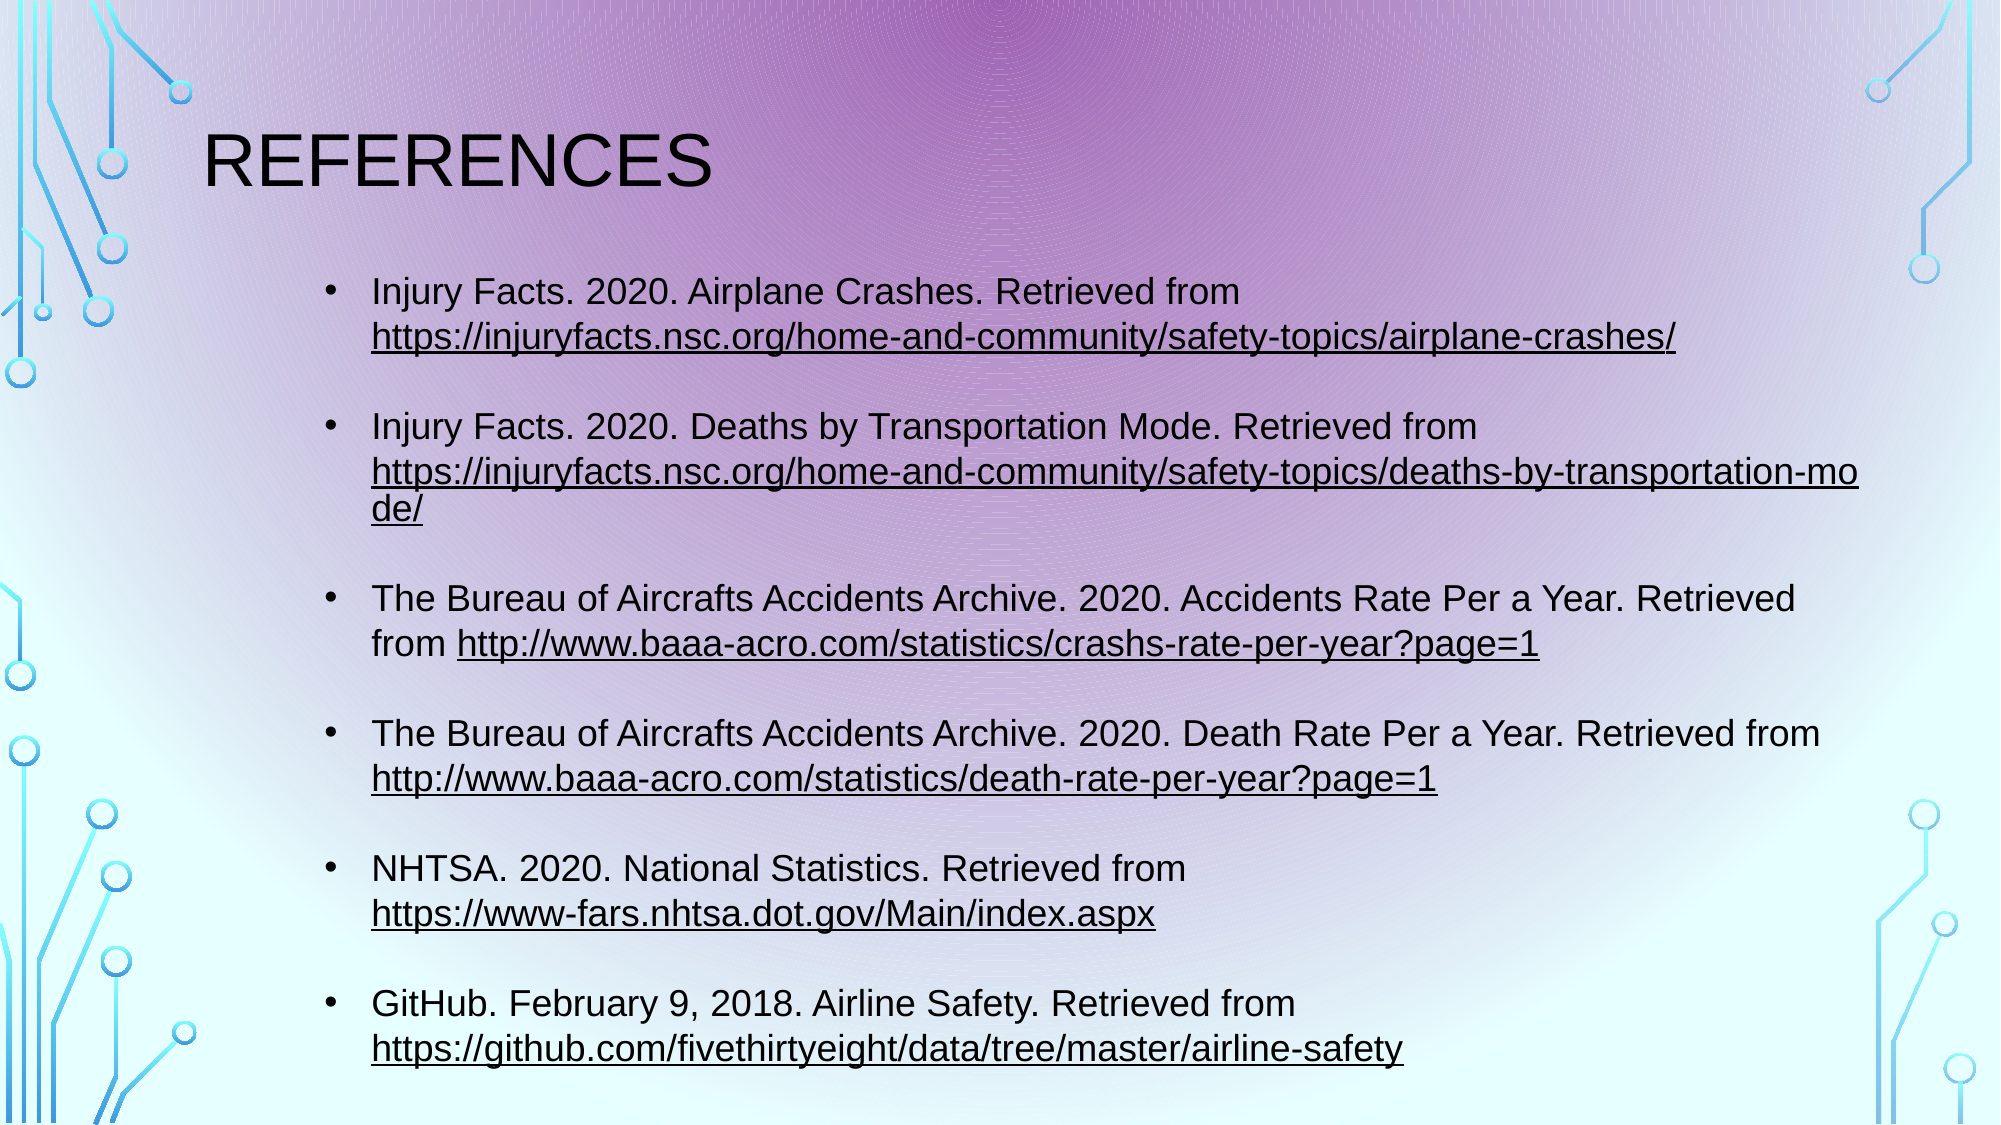

# References
Injury Facts. 2020. Airplane Crashes. Retrieved from https://injuryfacts.nsc.org/home-and-community/safety-topics/airplane-crashes/

Injury Facts. 2020. Deaths by Transportation Mode. Retrieved from https://injuryfacts.nsc.org/home-and-community/safety-topics/deaths-by-transportation-mode/

The Bureau of Aircrafts Accidents Archive. 2020. Accidents Rate Per a Year. Retrieved from http://www.baaa-acro.com/statistics/crashs-rate-per-year?page=1

The Bureau of Aircrafts Accidents Archive. 2020. Death Rate Per a Year. Retrieved from http://www.baaa-acro.com/statistics/death-rate-per-year?page=1

NHTSA. 2020. National Statistics. Retrieved from https://www-fars.nhtsa.dot.gov/Main/index.aspx

GitHub. February 9, 2018. Airline Safety. Retrieved from https://github.com/fivethirtyeight/data/tree/master/airline-safety